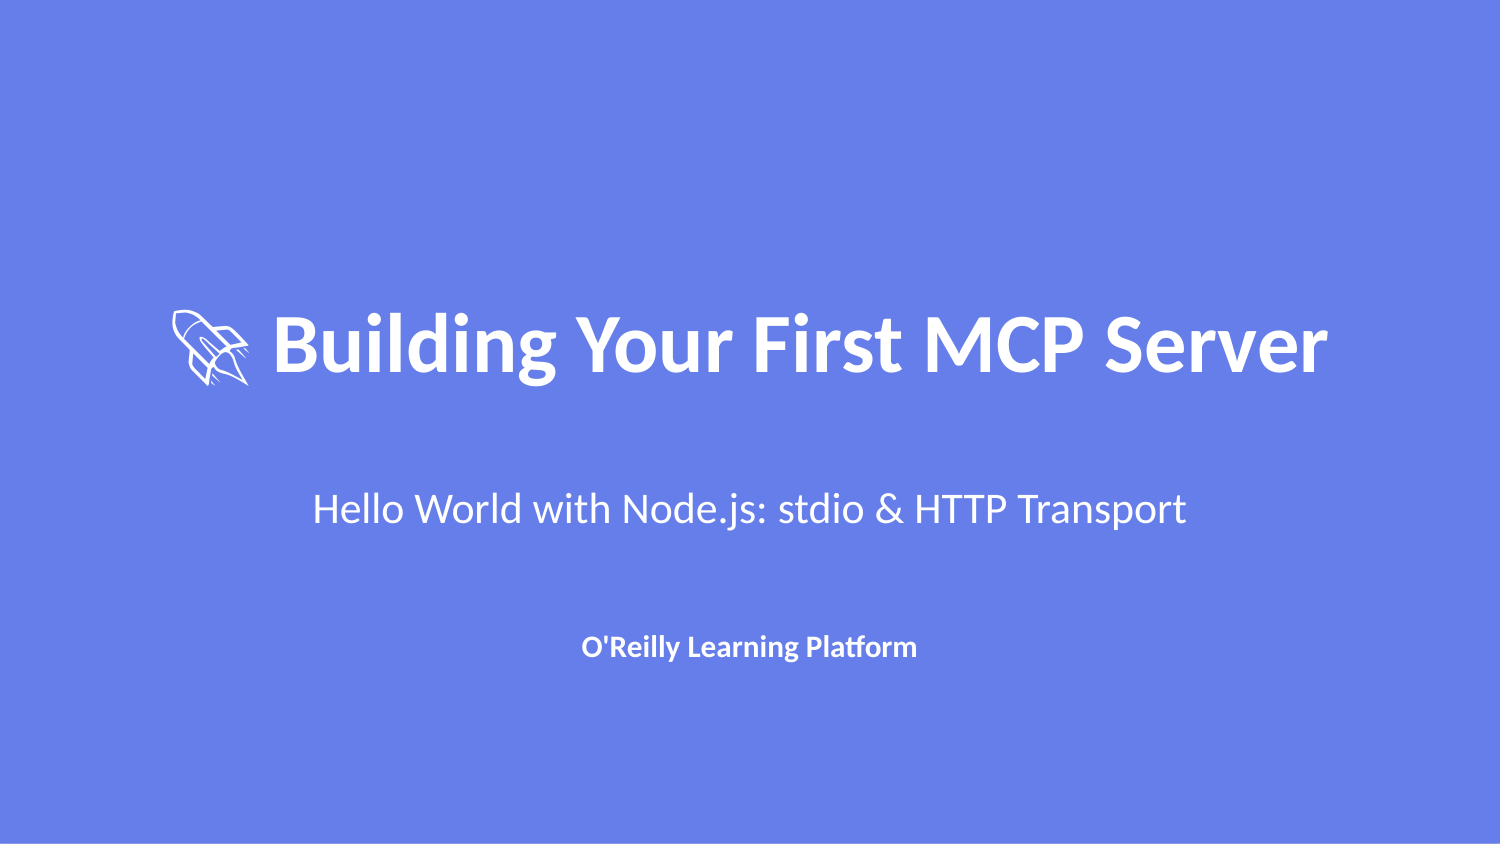

🚀 Building Your First MCP Server
Hello World with Node.js: stdio & HTTP Transport
O'Reilly Learning Platform